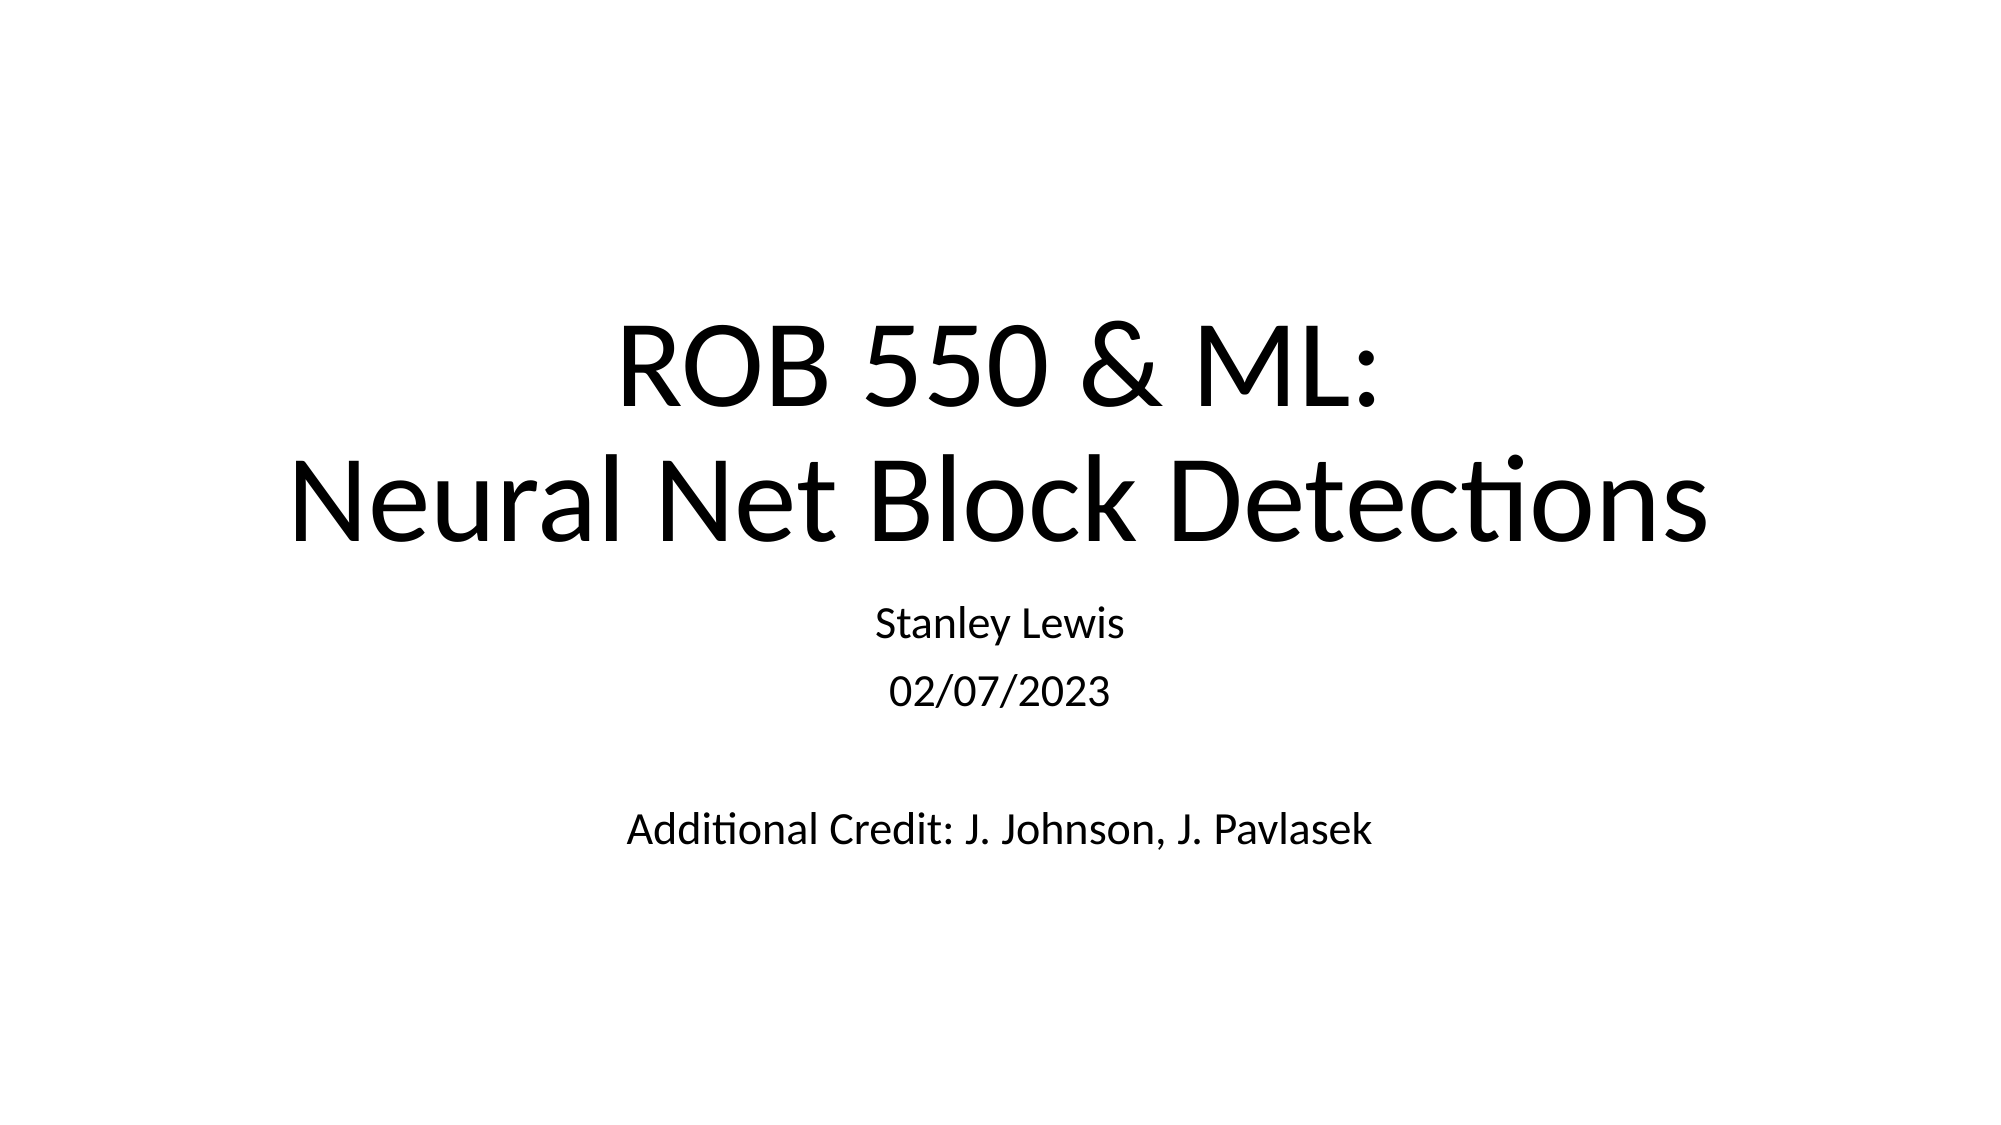

# ROB 550 & ML: Neural Net Block Detections
Stanley Lewis
02/07/2023

Additional Credit: J. Johnson, J. Pavlasek